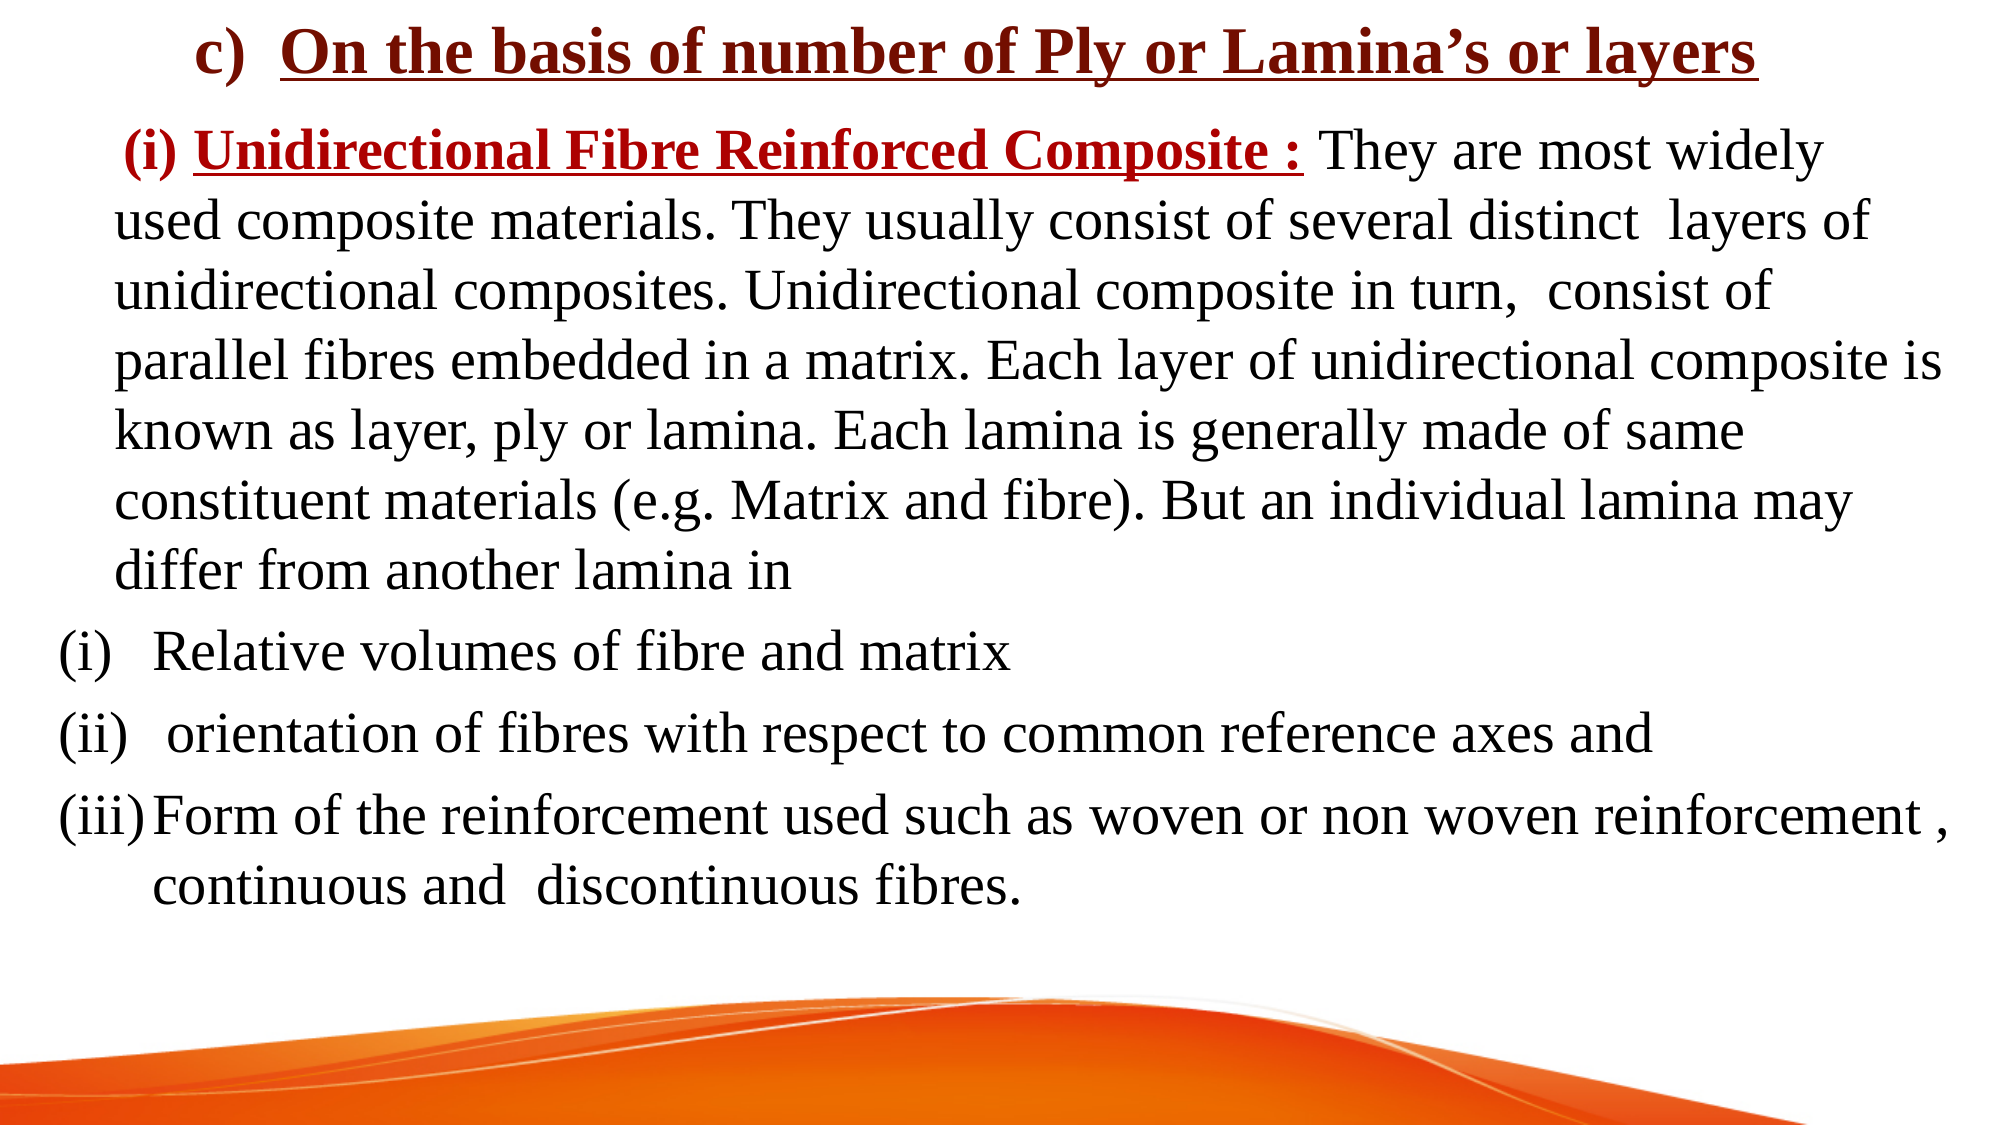

# c)  On the basis of number of Ply or Lamina’s or layers
    (i) Unidirectional Fibre Reinforced Composite : They are most widely  used composite materials. They usually consist of several distinct  layers of unidirectional composites. Unidirectional composite in turn,  consist of parallel fibres embedded in a matrix. Each layer of unidirectional composite is known as layer, ply or lamina. Each lamina is generally made of same constituent materials (e.g. Matrix and fibre). But an individual lamina may differ from another lamina in
Relative volumes of fibre and matrix
 orientation of fibres with respect to common reference axes and
Form of the reinforcement used such as woven or non woven reinforcement , continuous and  discontinuous fibres.